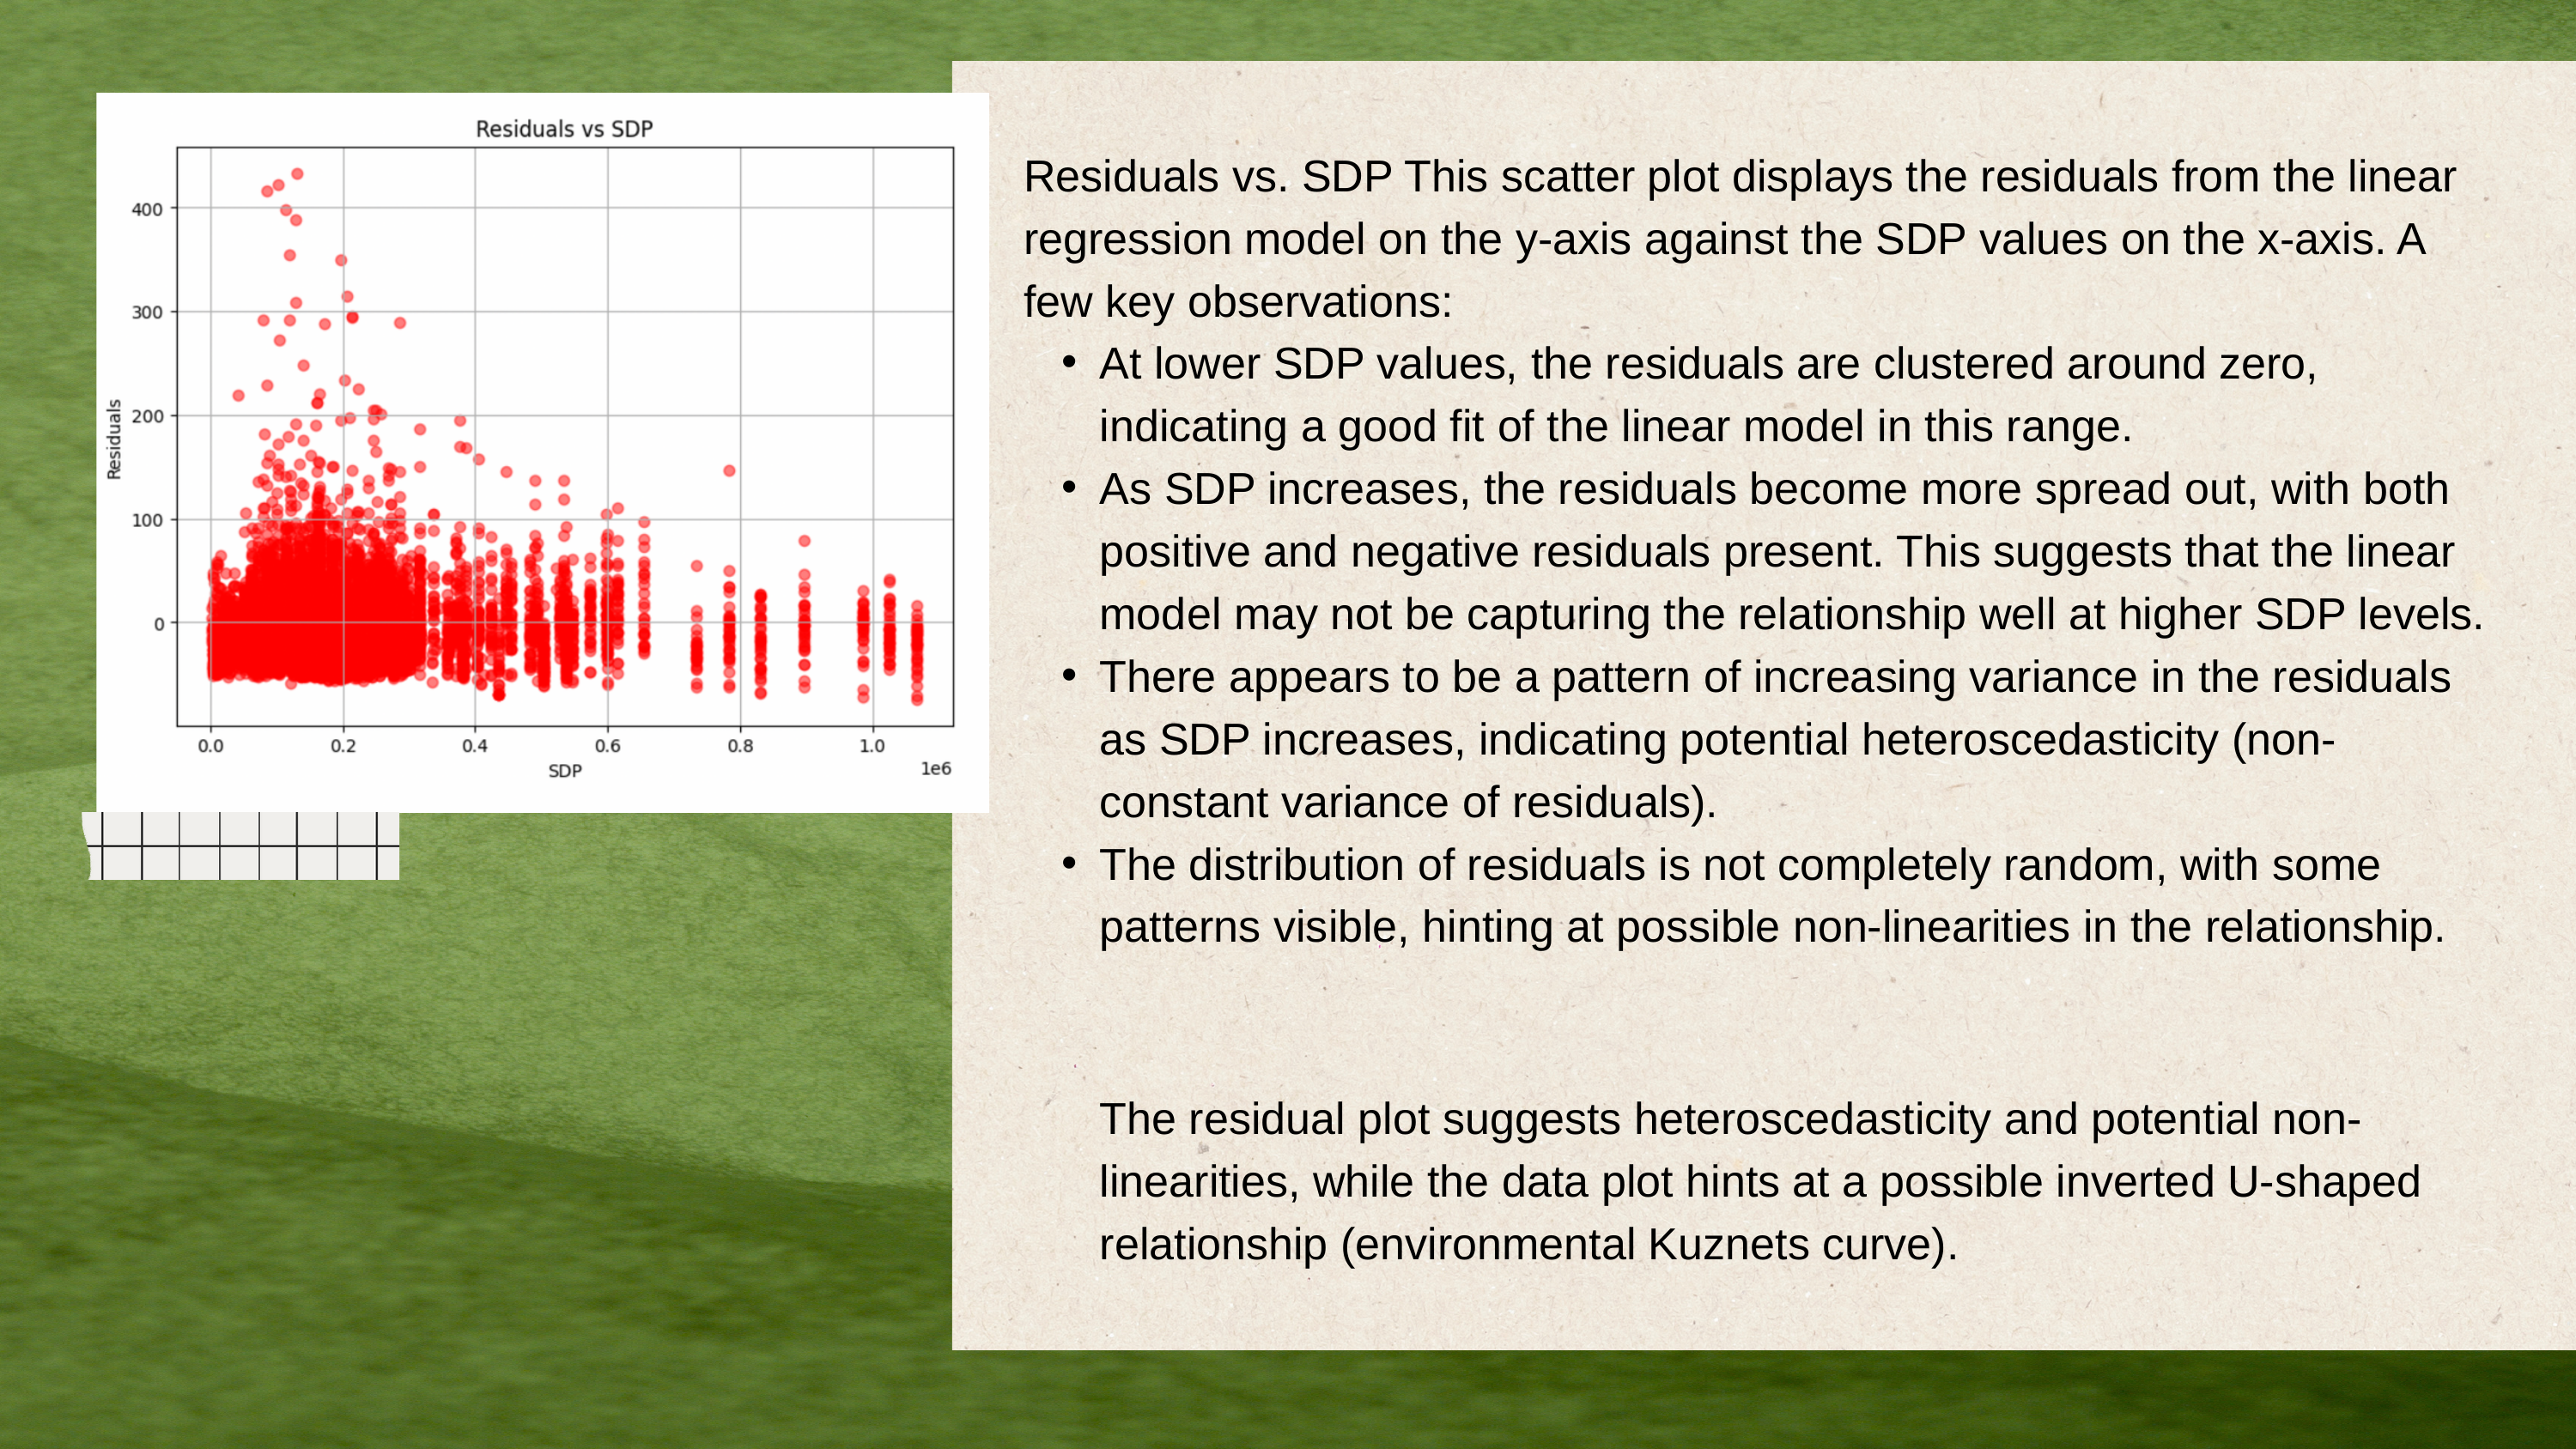

Residuals vs. SDP This scatter plot displays the residuals from the linear regression model on the y-axis against the SDP values on the x-axis. A few key observations:
At lower SDP values, the residuals are clustered around zero, indicating a good fit of the linear model in this range.
As SDP increases, the residuals become more spread out, with both positive and negative residuals present. This suggests that the linear model may not be capturing the relationship well at higher SDP levels.
There appears to be a pattern of increasing variance in the residuals as SDP increases, indicating potential heteroscedasticity (non-constant variance of residuals).
The distribution of residuals is not completely random, with some patterns visible, hinting at possible non-linearities in the relationship.

The residual plot suggests heteroscedasticity and potential non-linearities, while the data plot hints at a possible inverted U-shaped relationship (environmental Kuznets curve).